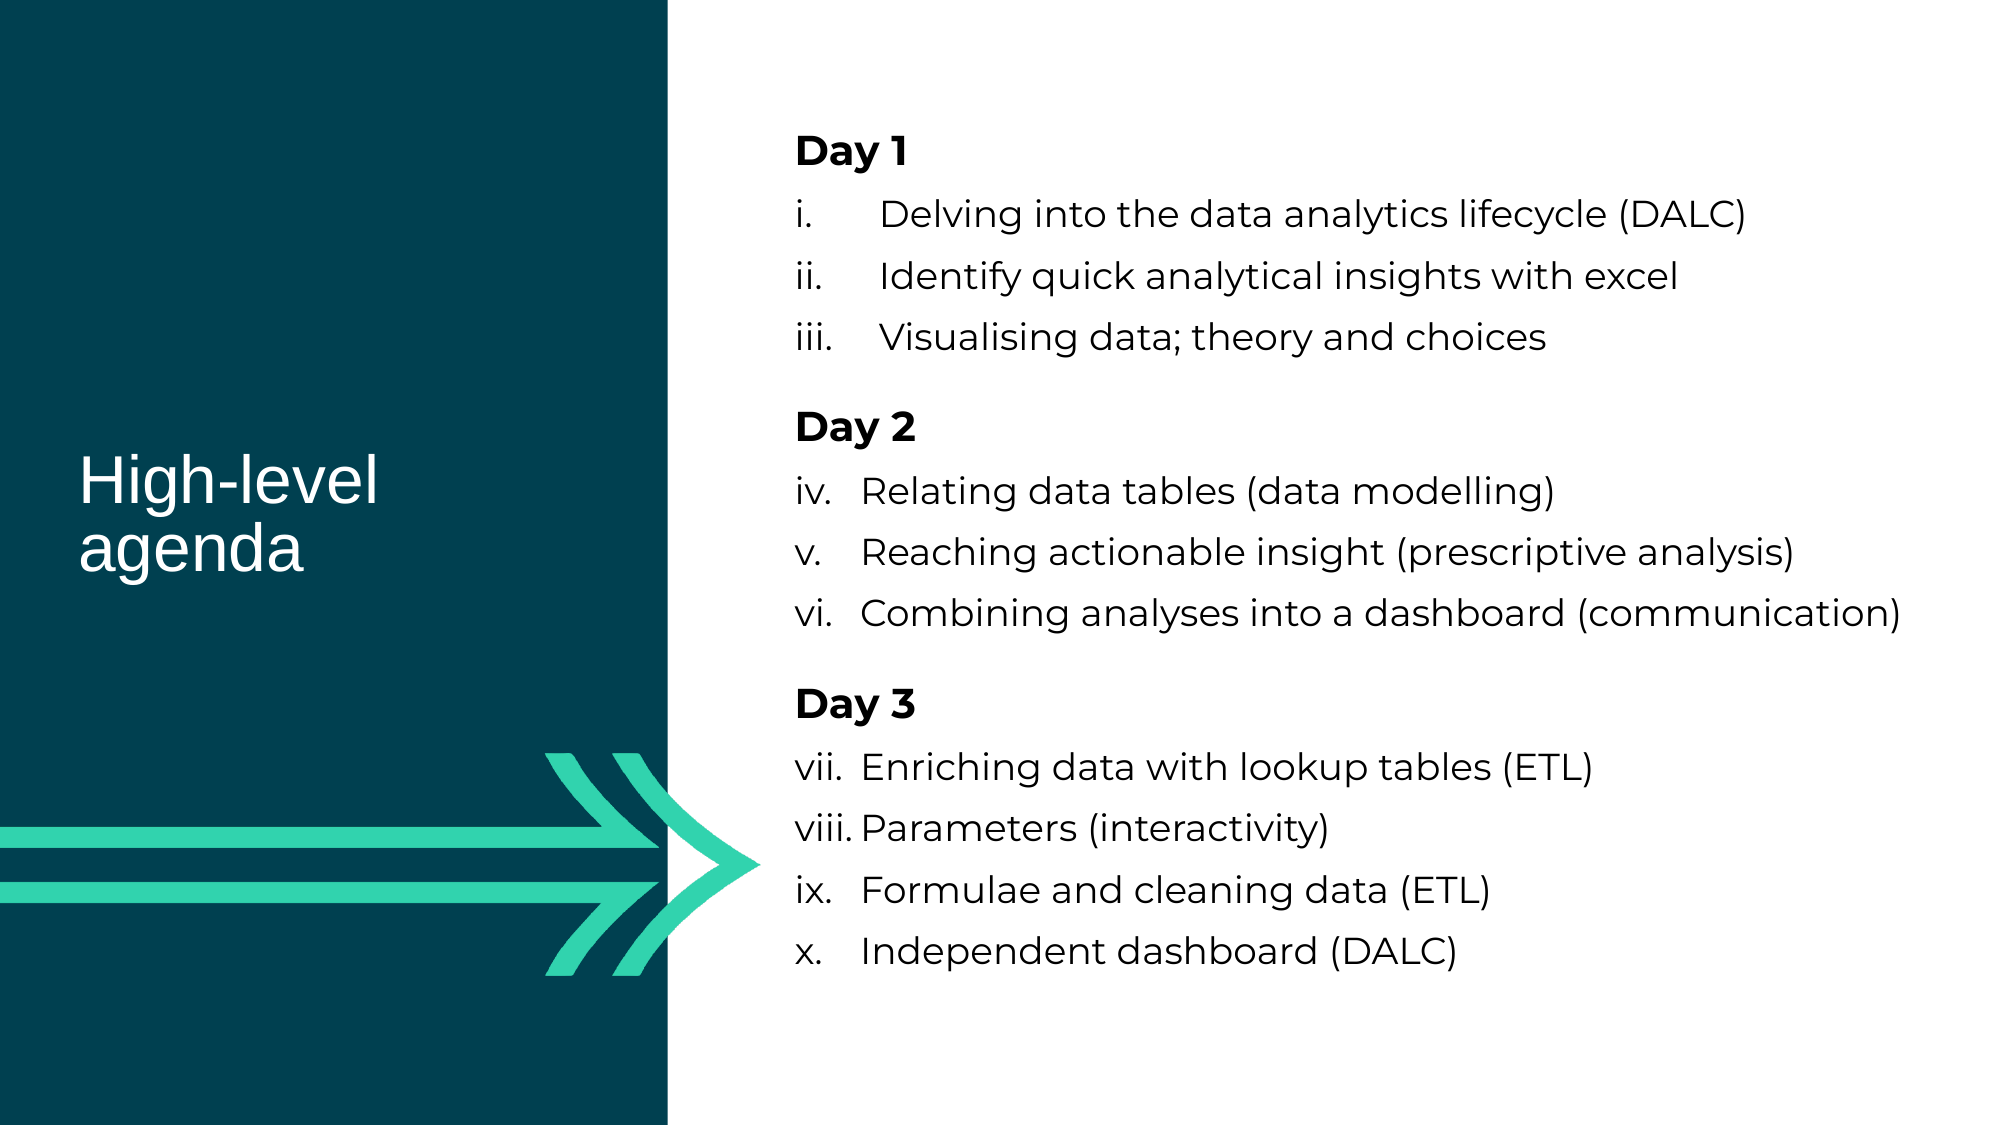

Day 1
Delving into the data analytics lifecycle (DALC)
Identify quick analytical insights with excel
Visualising data; theory and choices
Day 2
Relating data tables (data modelling)
Reaching actionable insight (prescriptive analysis)
Combining analyses into a dashboard (communication)
Day 3
Enriching data with lookup tables (ETL)
Parameters (interactivity)
Formulae and cleaning data (ETL)
Independent dashboard (DALC)

High-level agenda